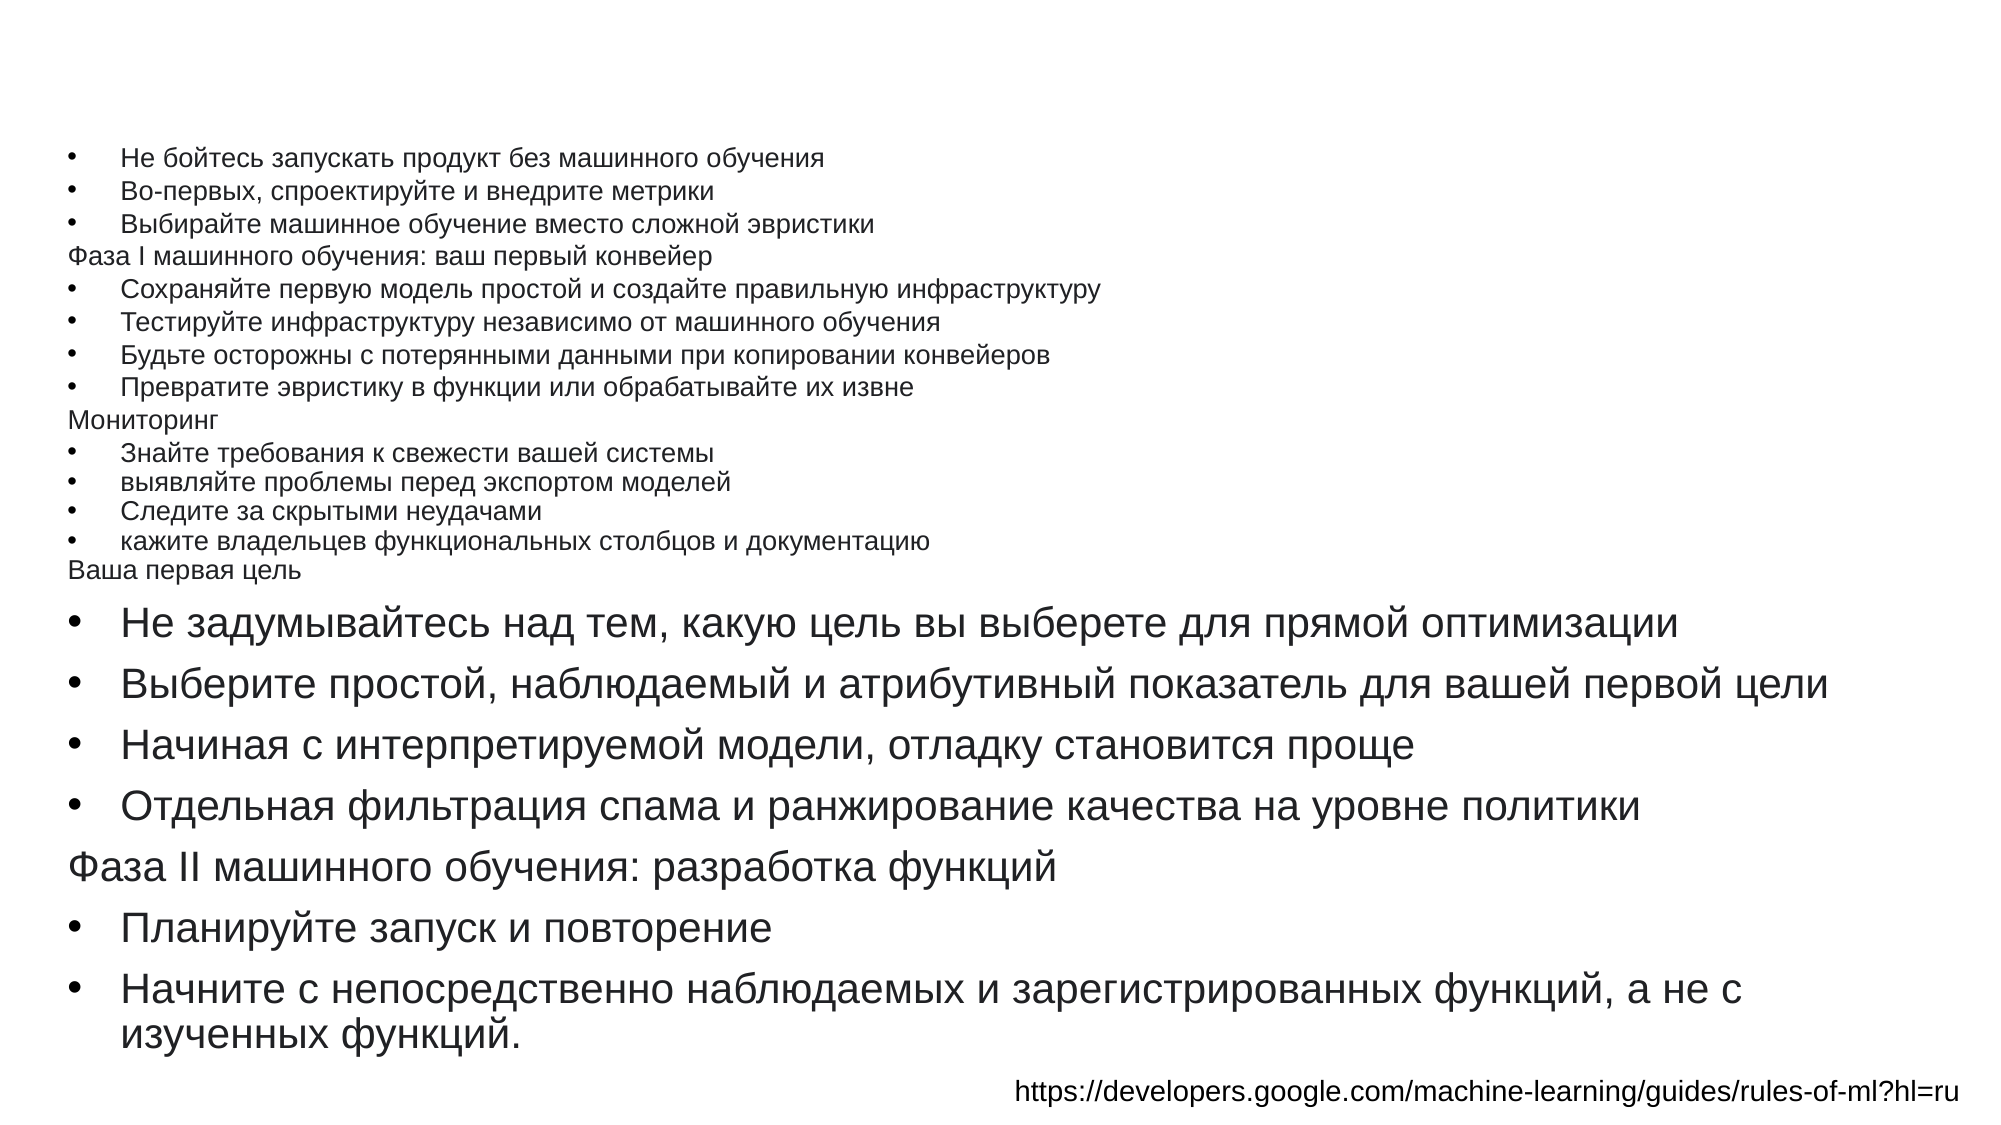

#
Не бойтесь запускать продукт без машинного обучения
Во-первых, спроектируйте и внедрите метрики
Выбирайте машинное обучение вместо сложной эвристики
Фаза I машинного обучения: ваш первый конвейер
Сохраняйте первую модель простой и создайте правильную инфраструктуру
Тестируйте инфраструктуру независимо от машинного обучения
Будьте осторожны с потерянными данными при копировании конвейеров
Превратите эвристику в функции или обрабатывайте их извне
Мониторинг
Знайте требования к свежести вашей системы
выявляйте проблемы перед экспортом моделей
Следите за скрытыми неудачами
кажите владельцев функциональных столбцов и документацию
Ваша первая цель
Не задумывайтесь над тем, какую цель вы выберете для прямой оптимизации
Выберите простой, наблюдаемый и атрибутивный показатель для вашей первой цели
Начиная с интерпретируемой модели, отладку становится проще
Отдельная фильтрация спама и ранжирование качества на уровне политики
Фаза II машинного обучения: разработка функций
Планируйте запуск и повторение
Начните с непосредственно наблюдаемых и зарегистрированных функций, а не с изученных функций.

https://developers.google.com/machine-learning/guides/rules-of-ml?hl=ru